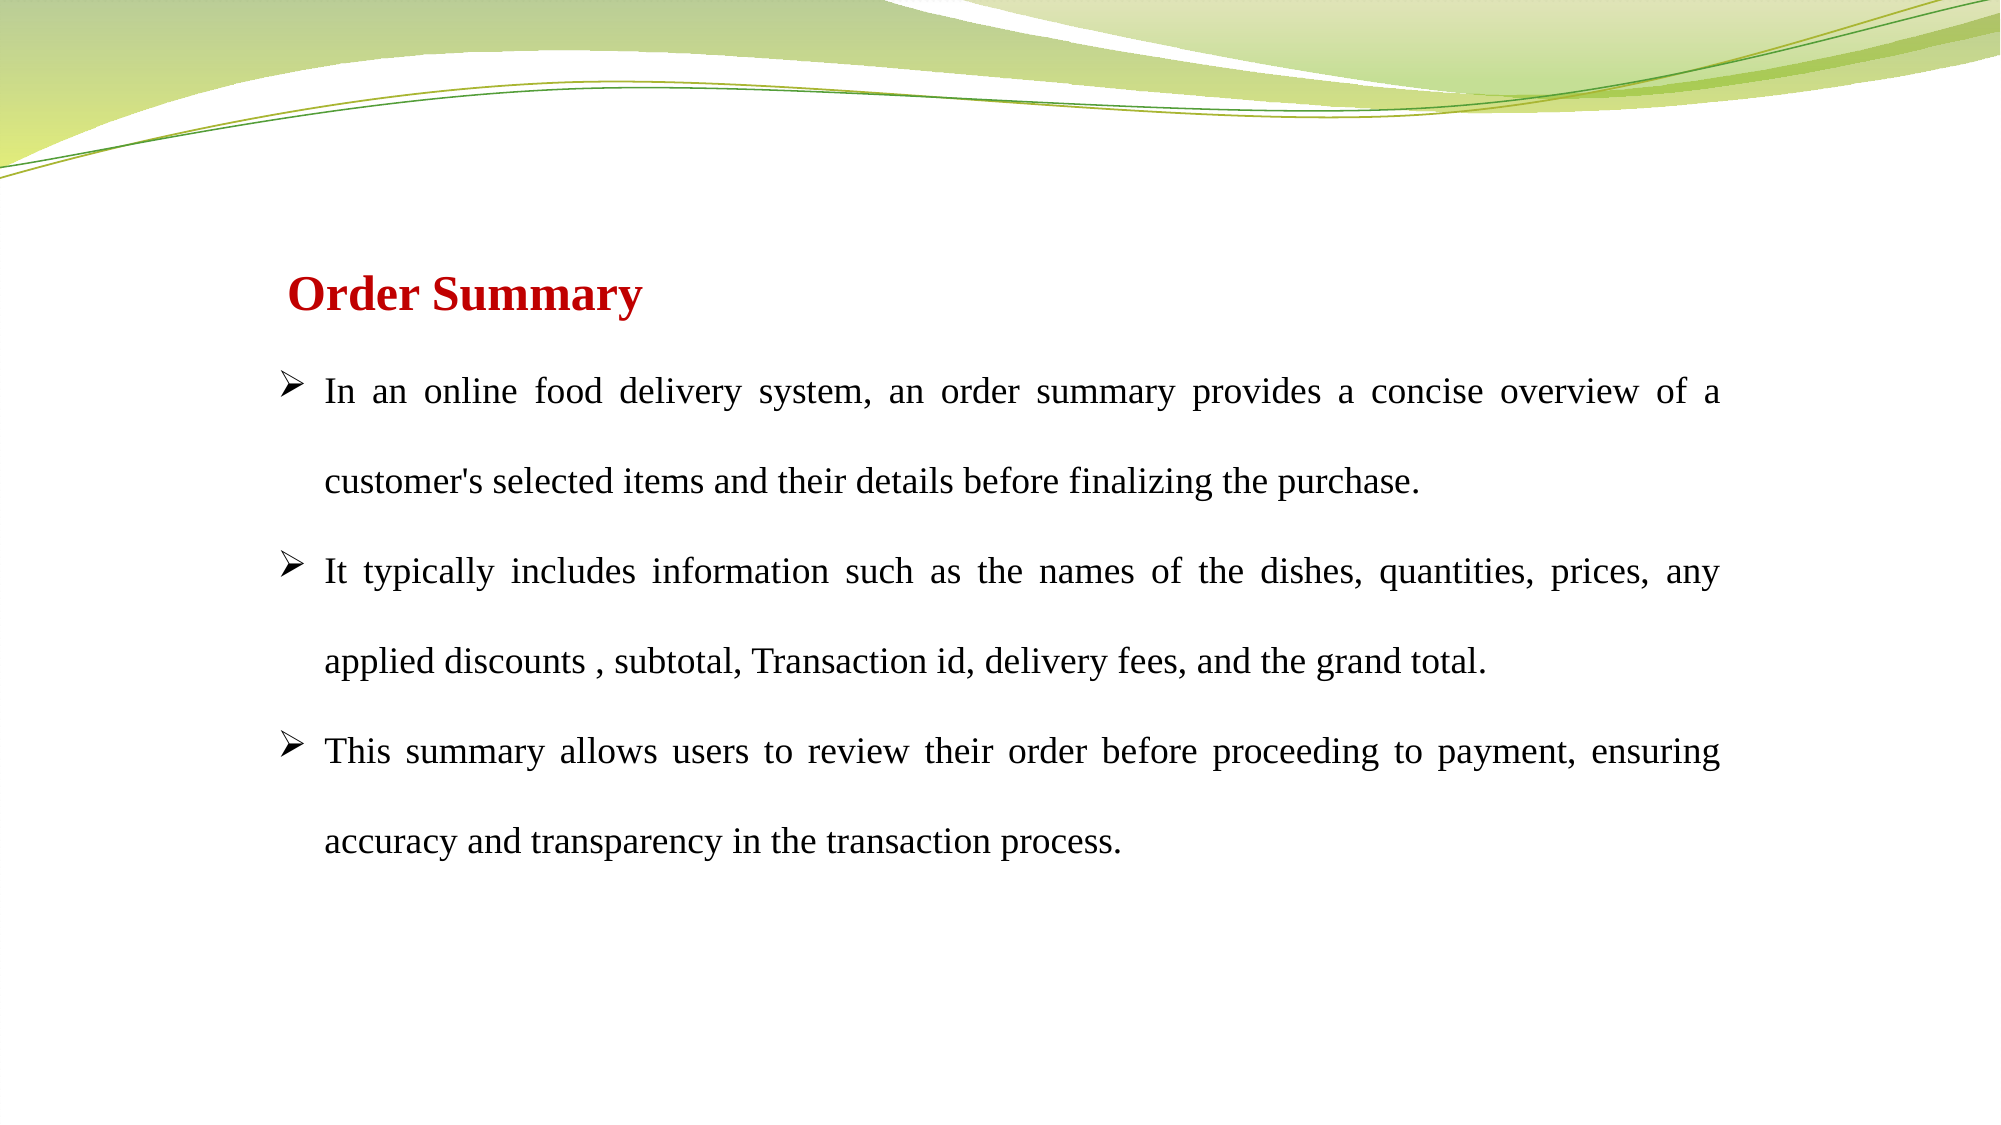

Order Summary
In an online food delivery system, an order summary provides a concise overview of a customer's selected items and their details before finalizing the purchase.
It typically includes information such as the names of the dishes, quantities, prices, any applied discounts , subtotal, Transaction id, delivery fees, and the grand total.
This summary allows users to review their order before proceeding to payment, ensuring accuracy and transparency in the transaction process.